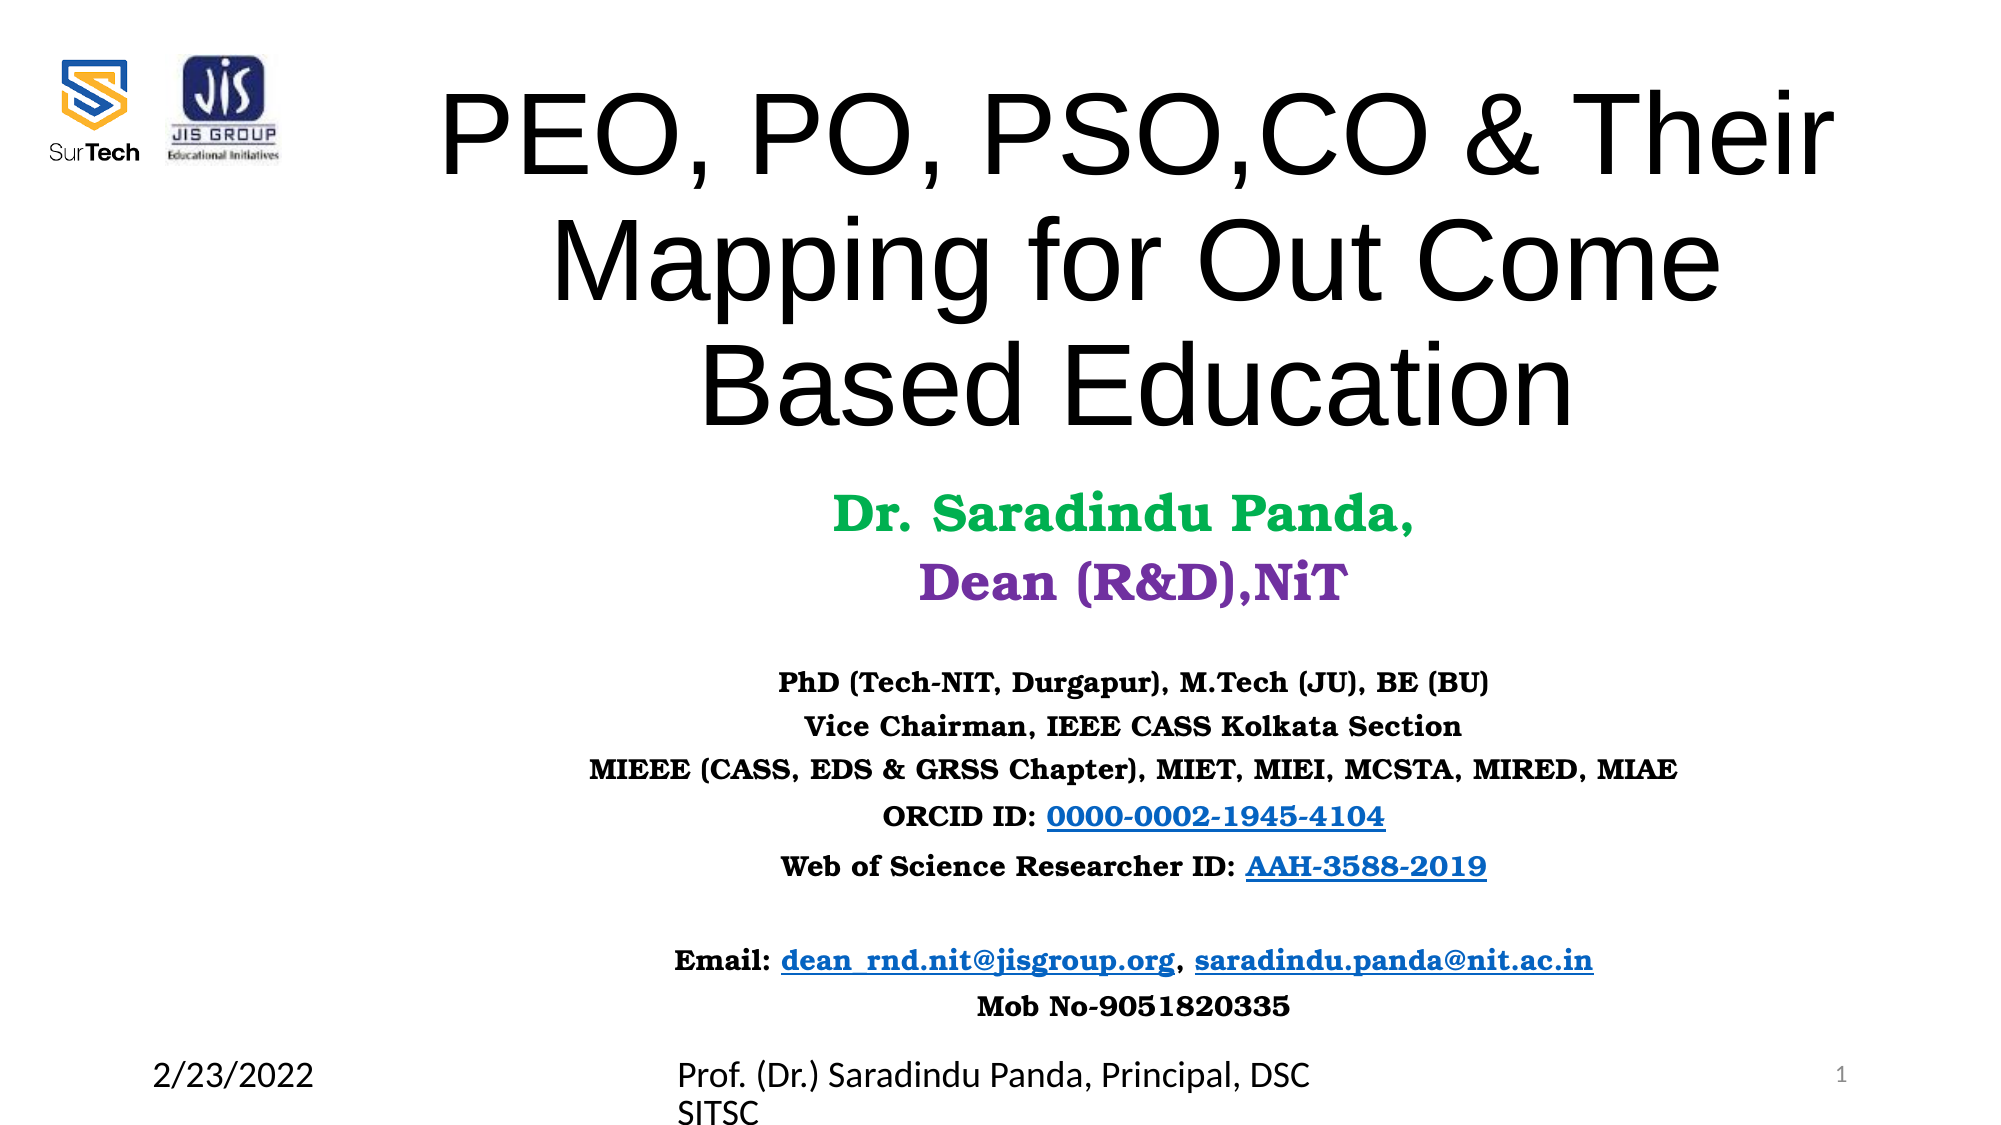

# PEO, PO, PSO,CO & Their Mapping for Out Come Based Education
Dr. Saradindu Panda,
Dean (R&D),NiT

PhD (Tech-NIT, Durgapur), M.Tech (JU), BE (BU)
Vice Chairman, IEEE CASS Kolkata Section
MIEEE (CASS, EDS & GRSS Chapter), MIET, MIEI, MCSTA, MIRED, MIAE
ORCID ID: 0000-0002-1945-4104
Web of Science Researcher ID: AAH-3588-2019

Email: dean_rnd.nit@jisgroup.org, saradindu.panda@nit.ac.in
Mob No-9051820335

2/23/2022
Prof. (Dr.) Saradindu Panda, Principal, DSCSITSC
1